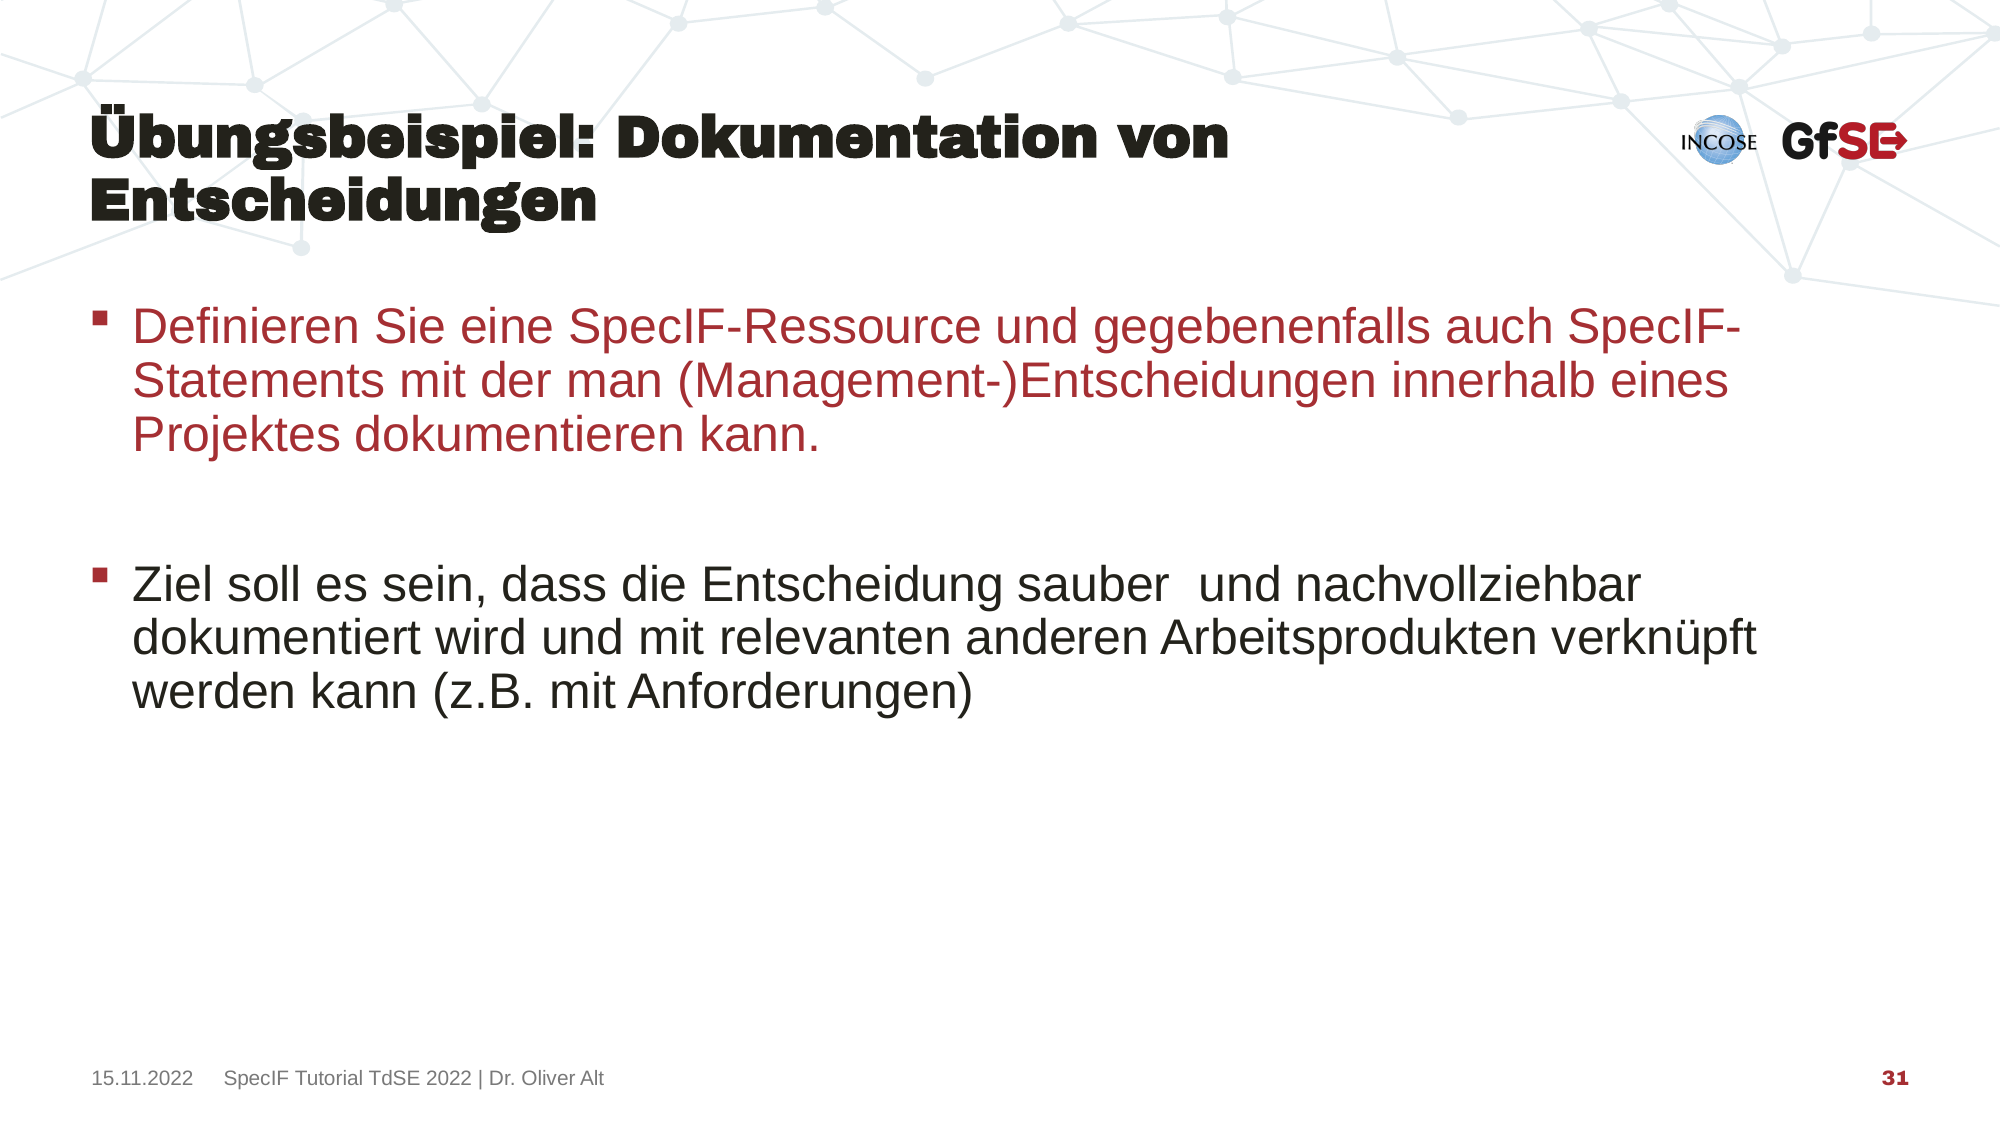

# Übungsbeispiel: Dokumentation von Entscheidungen

Definieren Sie eine SpecIF-Ressource und gegebenenfalls auch SpecIF-Statements mit der man (Management-)Entscheidungen innerhalb eines Projektes dokumentieren kann.

Ziel soll es sein, dass die Entscheidung sauber  und nachvollziehbar dokumentiert wird und mit relevanten anderen Arbeitsprodukten verknüpft werden kann (z.B. mit Anforderungen)
15.11.2022
SpecIF Tutorial TdSE 2022 | Dr. Oliver Alt
31